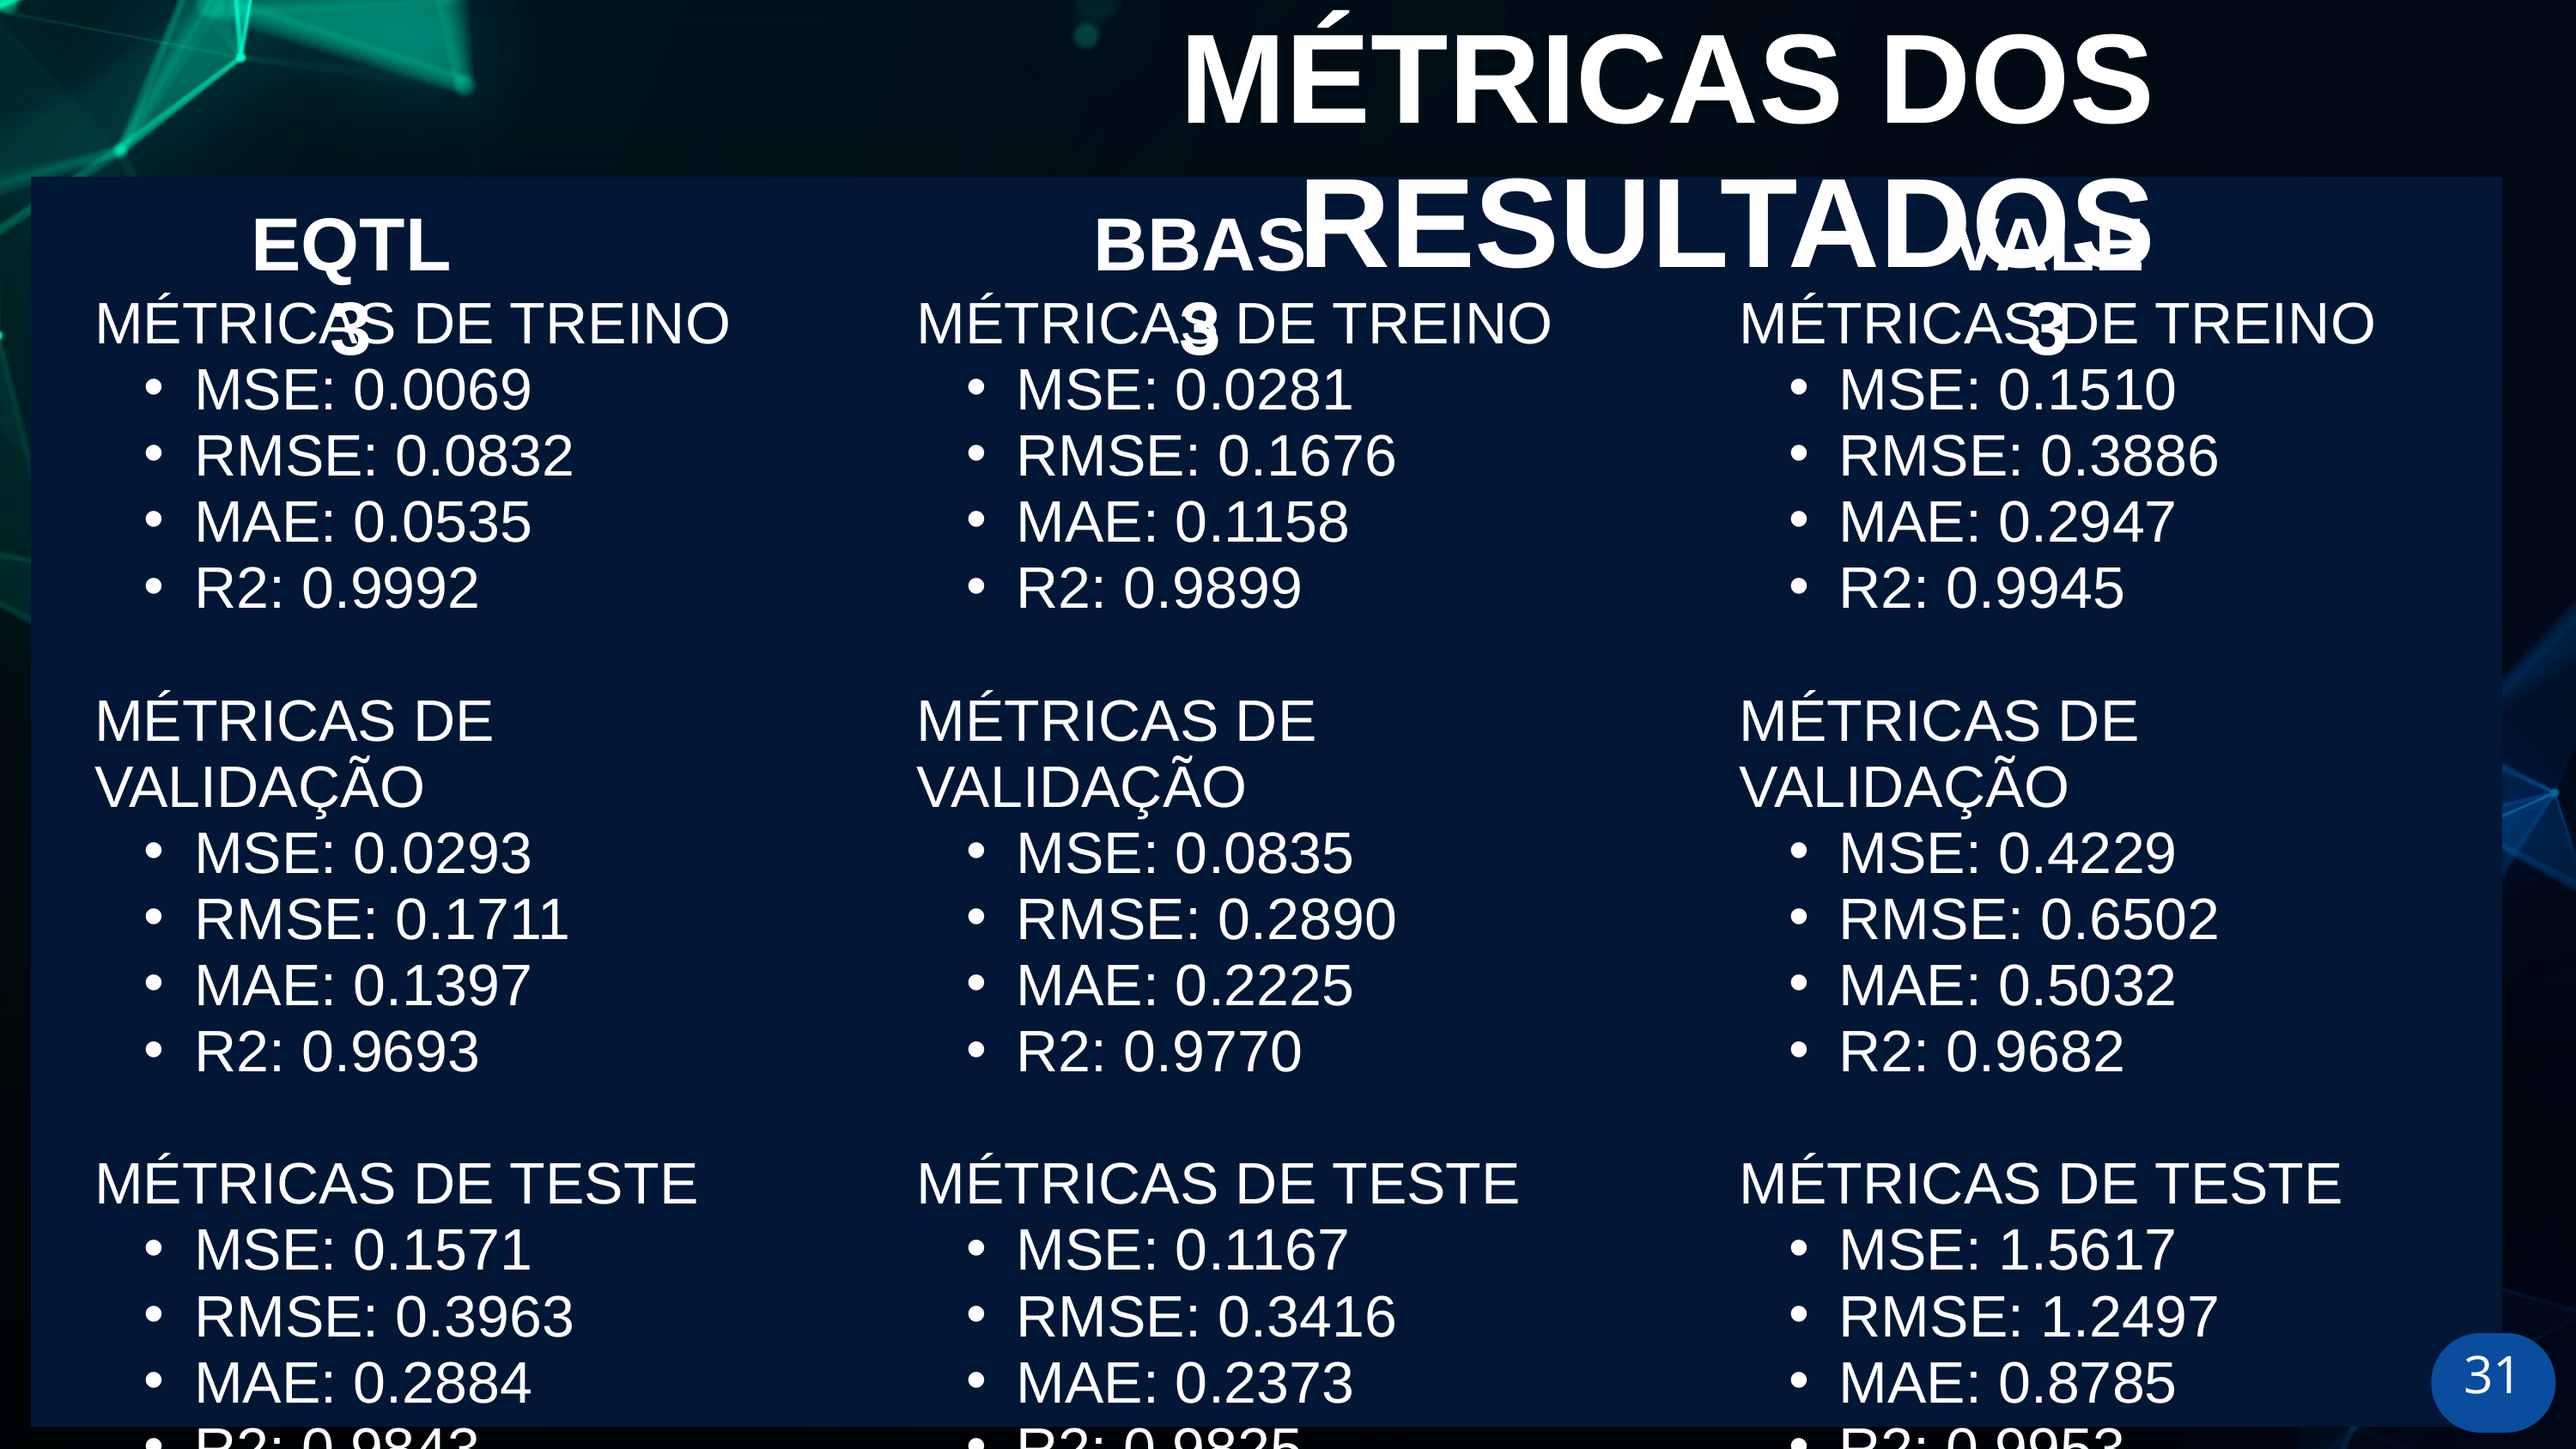

MÉTRICAS DOS RESULTADOS

EQTL3
BBAS3
VALE3
MÉTRICAS DE TREINO
MSE: 0.0069
RMSE: 0.0832
MAE: 0.0535
R2: 0.9992

MÉTRICAS DE VALIDAÇÃO
MSE: 0.0293
RMSE: 0.1711
MAE: 0.1397
R2: 0.9693

MÉTRICAS DE TESTE
MSE: 0.1571
RMSE: 0.3963
MAE: 0.2884
R2: 0.9843
MÉTRICAS DE TREINO
MSE: 0.0281
RMSE: 0.1676
MAE: 0.1158
R2: 0.9899

MÉTRICAS DE VALIDAÇÃO
MSE: 0.0835
RMSE: 0.2890
MAE: 0.2225
R2: 0.9770

MÉTRICAS DE TESTE
MSE: 0.1167
RMSE: 0.3416
MAE: 0.2373
R2: 0.9825
MÉTRICAS DE TREINO
MSE: 0.1510
RMSE: 0.3886
MAE: 0.2947
R2: 0.9945

MÉTRICAS DE VALIDAÇÃO
MSE: 0.4229
RMSE: 0.6502
MAE: 0.5032
R2: 0.9682

MÉTRICAS DE TESTE
MSE: 1.5617
RMSE: 1.2497
MAE: 0.8785
R2: 0.9953

31